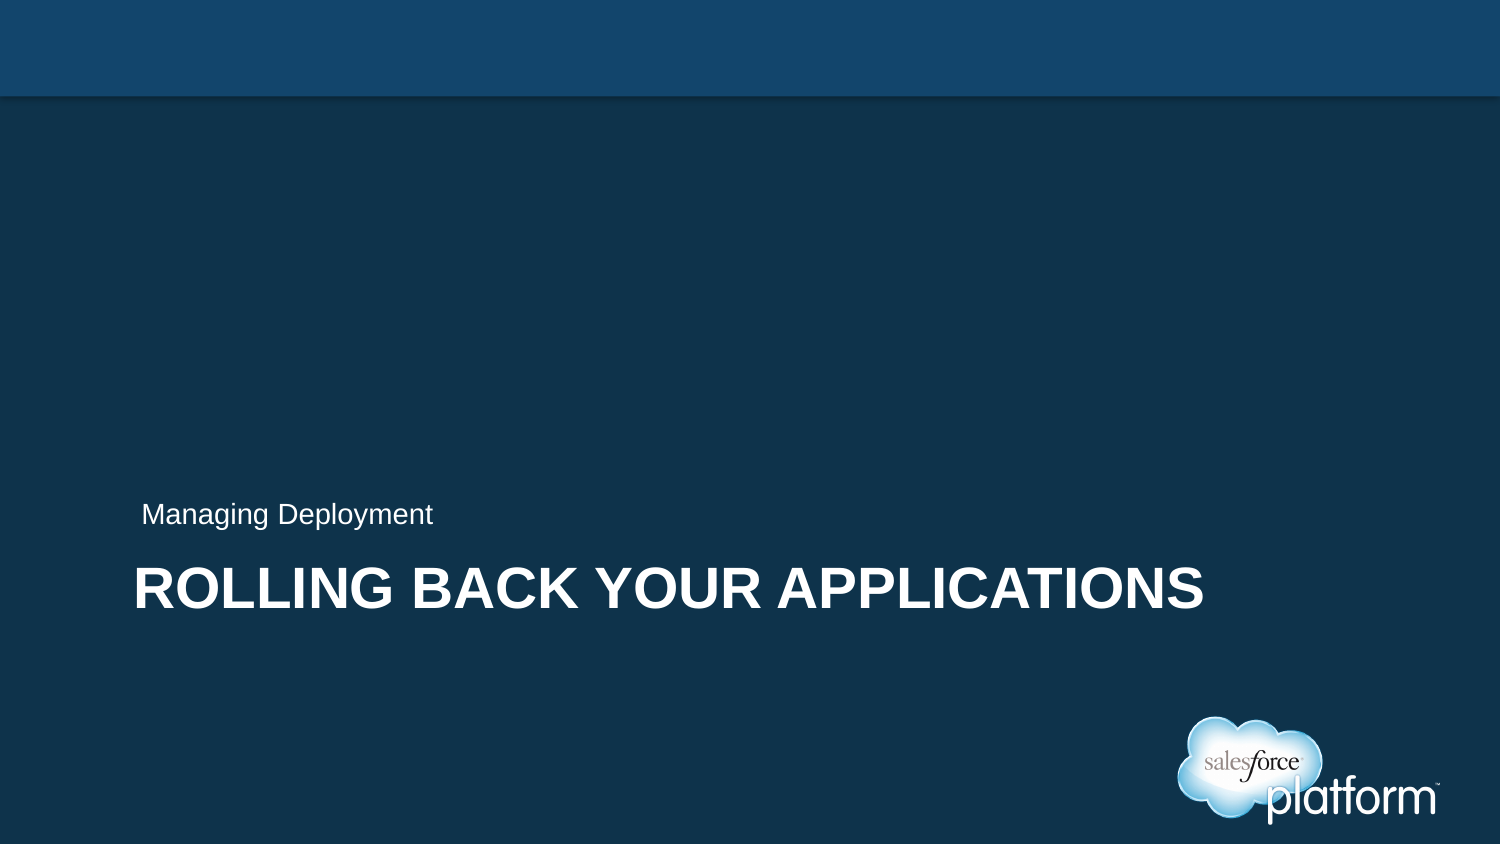

Managing Deployment
# Rolling back your applications